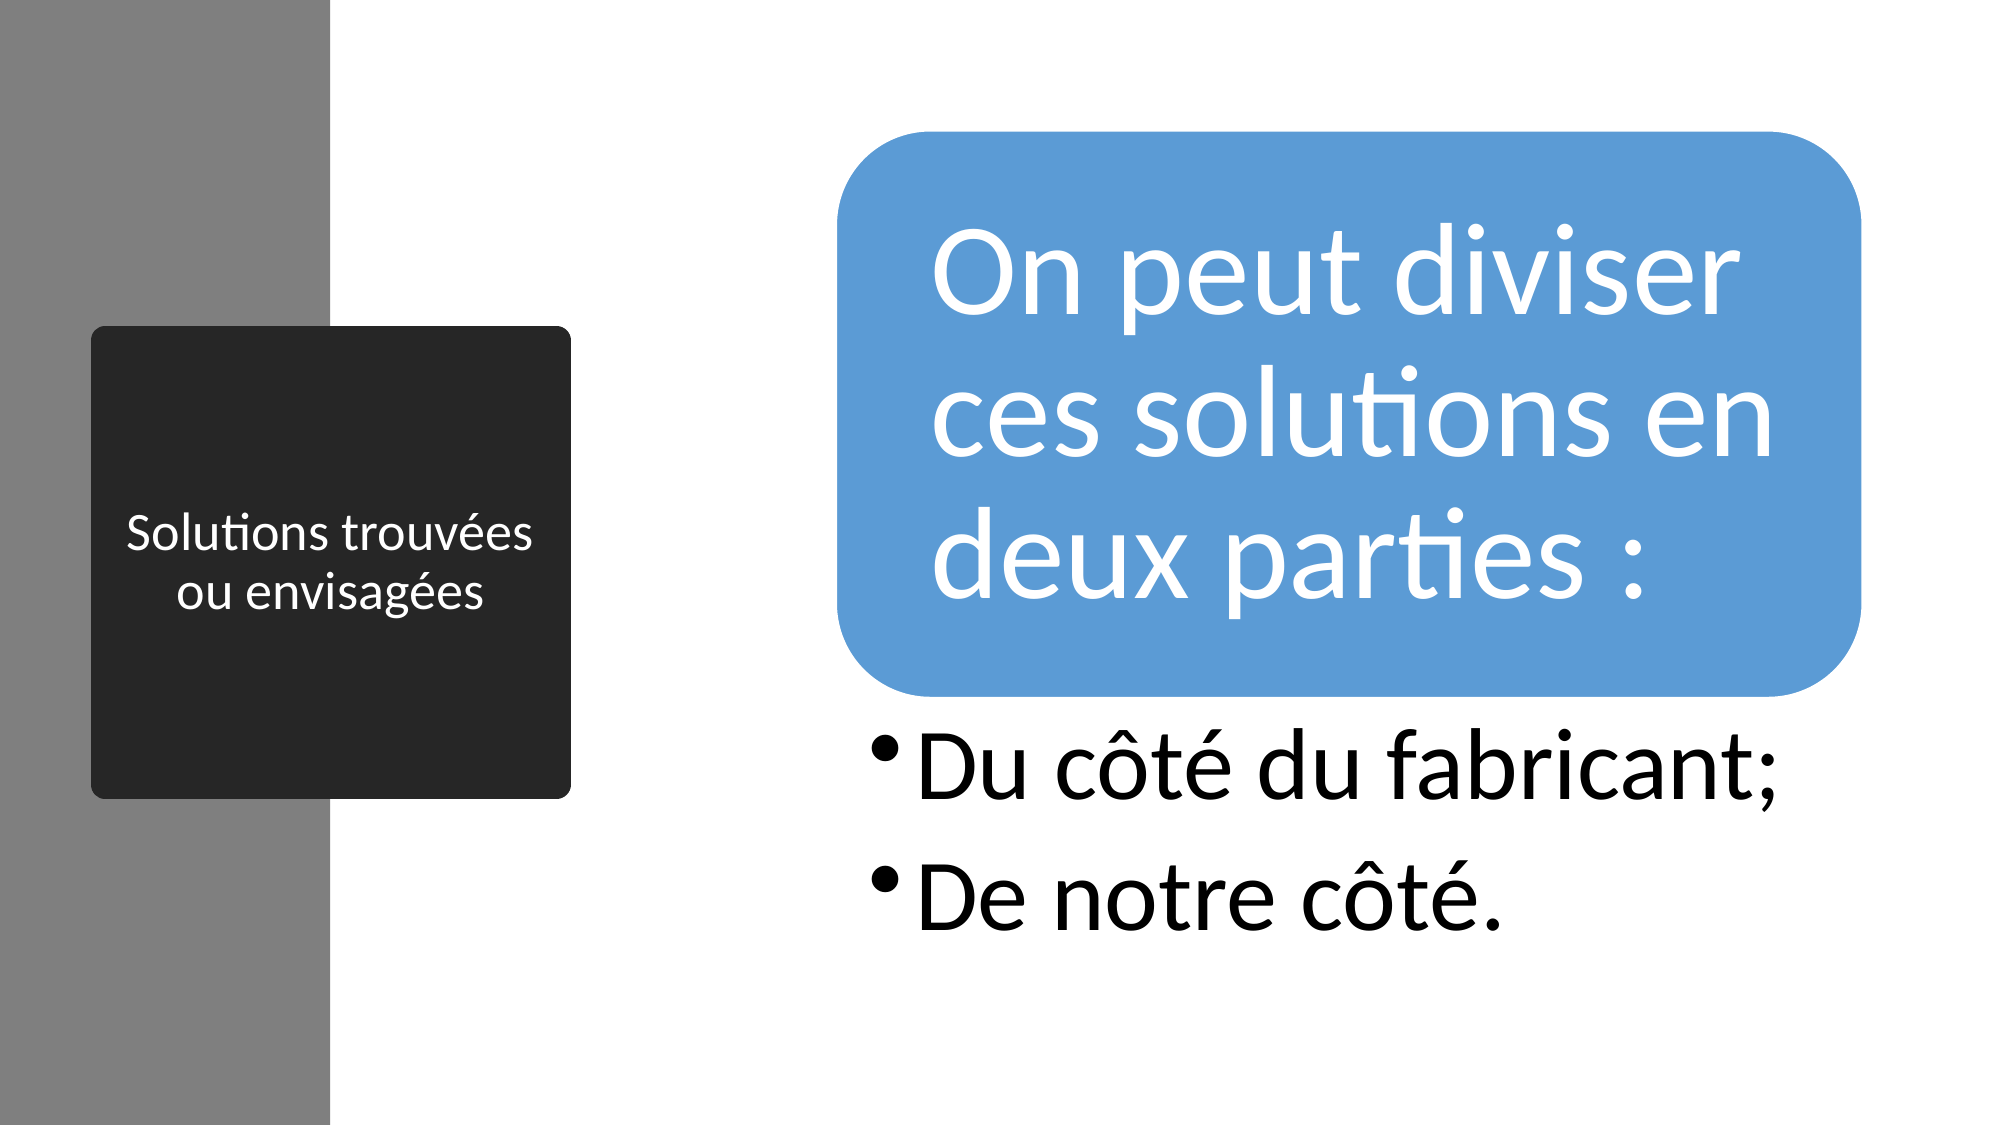

On peut diviser ces solutions en deux parties :
Du côté du fabricant;
De notre côté.
# Solutions trouvées ou envisagées